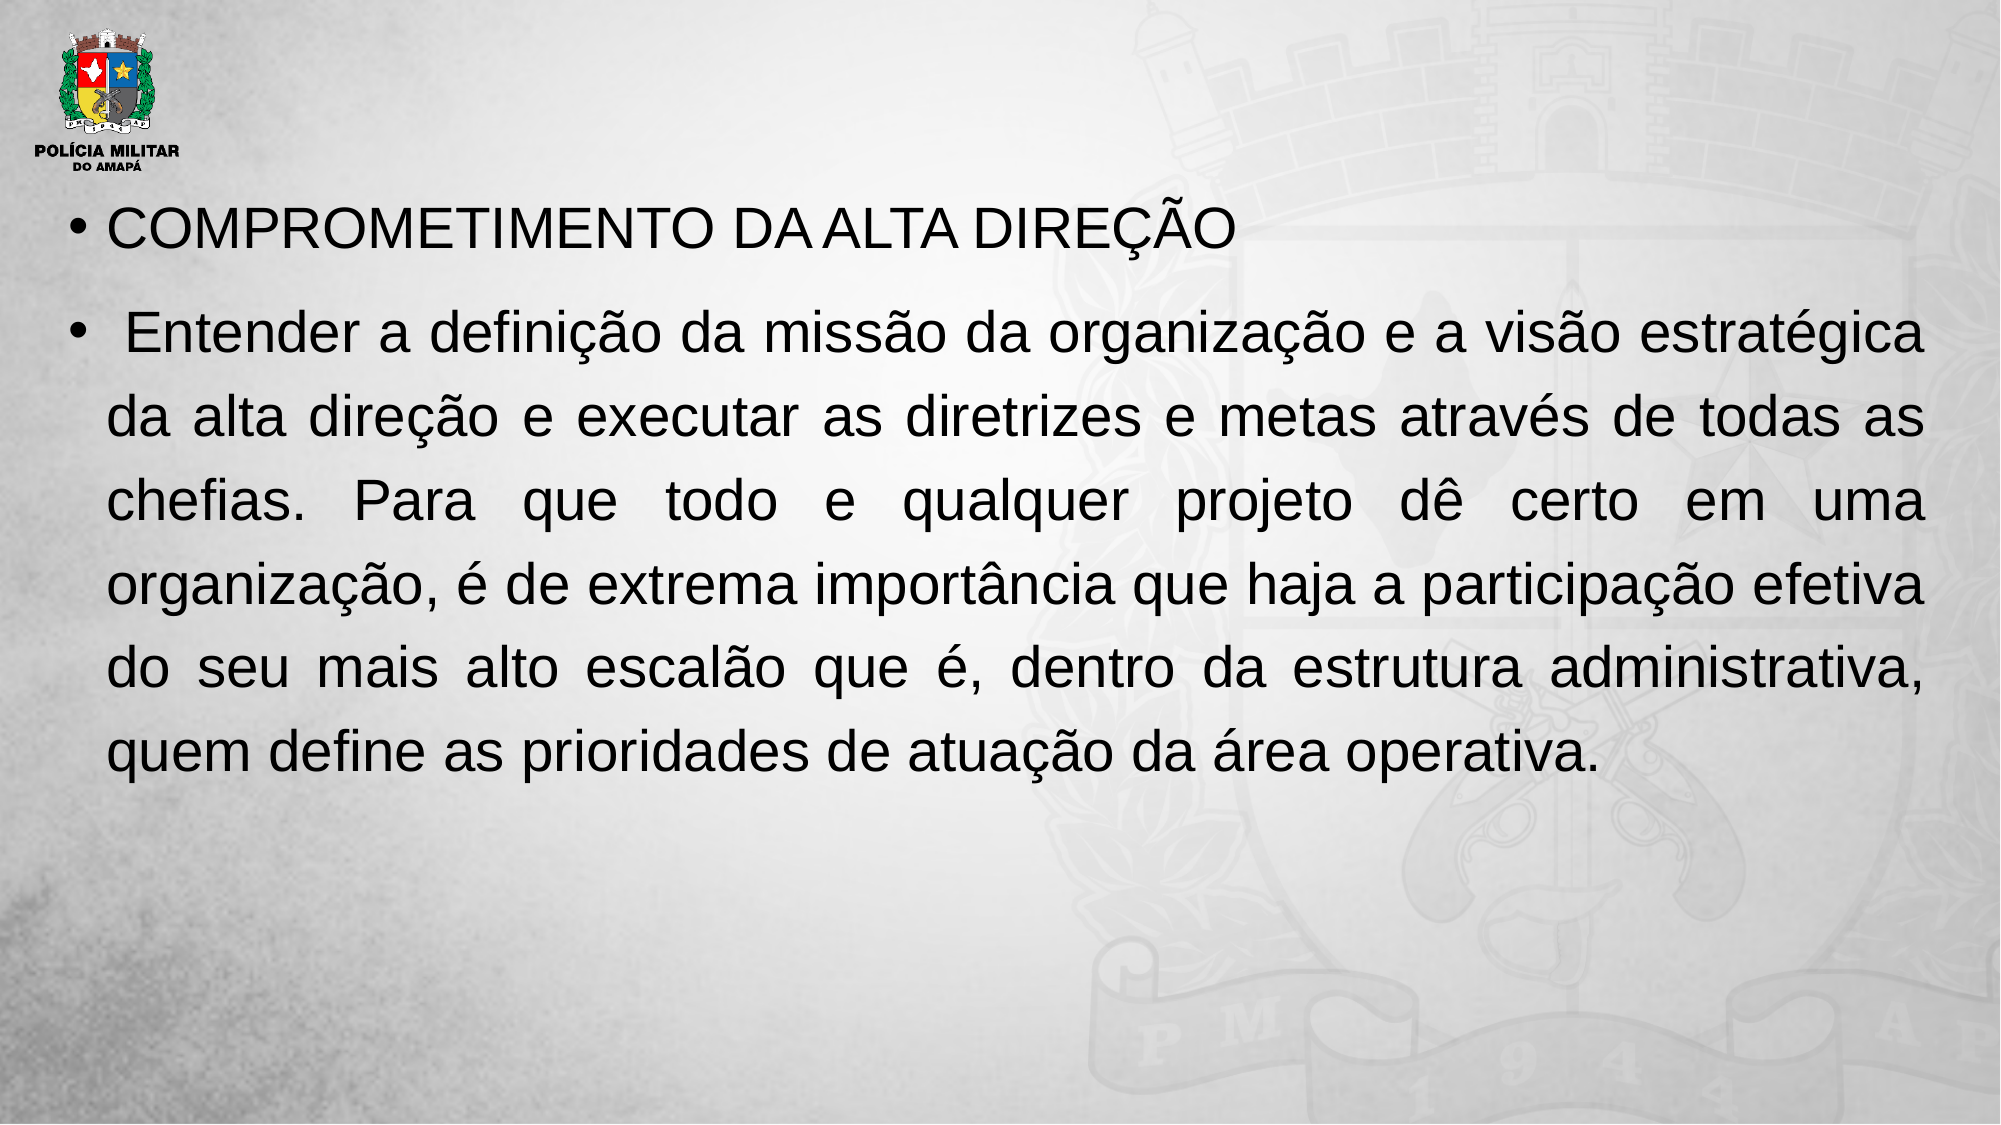

#
COMPROMETIMENTO DA ALTA DIREÇÃO
 Entender a definição da missão da organização e a visão estratégica da alta direção e executar as diretrizes e metas através de todas as chefias. Para que todo e qualquer projeto dê certo em uma organização, é de extrema importância que haja a participação efetiva do seu mais alto escalão que é, dentro da estrutura administrativa, quem define as prioridades de atuação da área operativa.